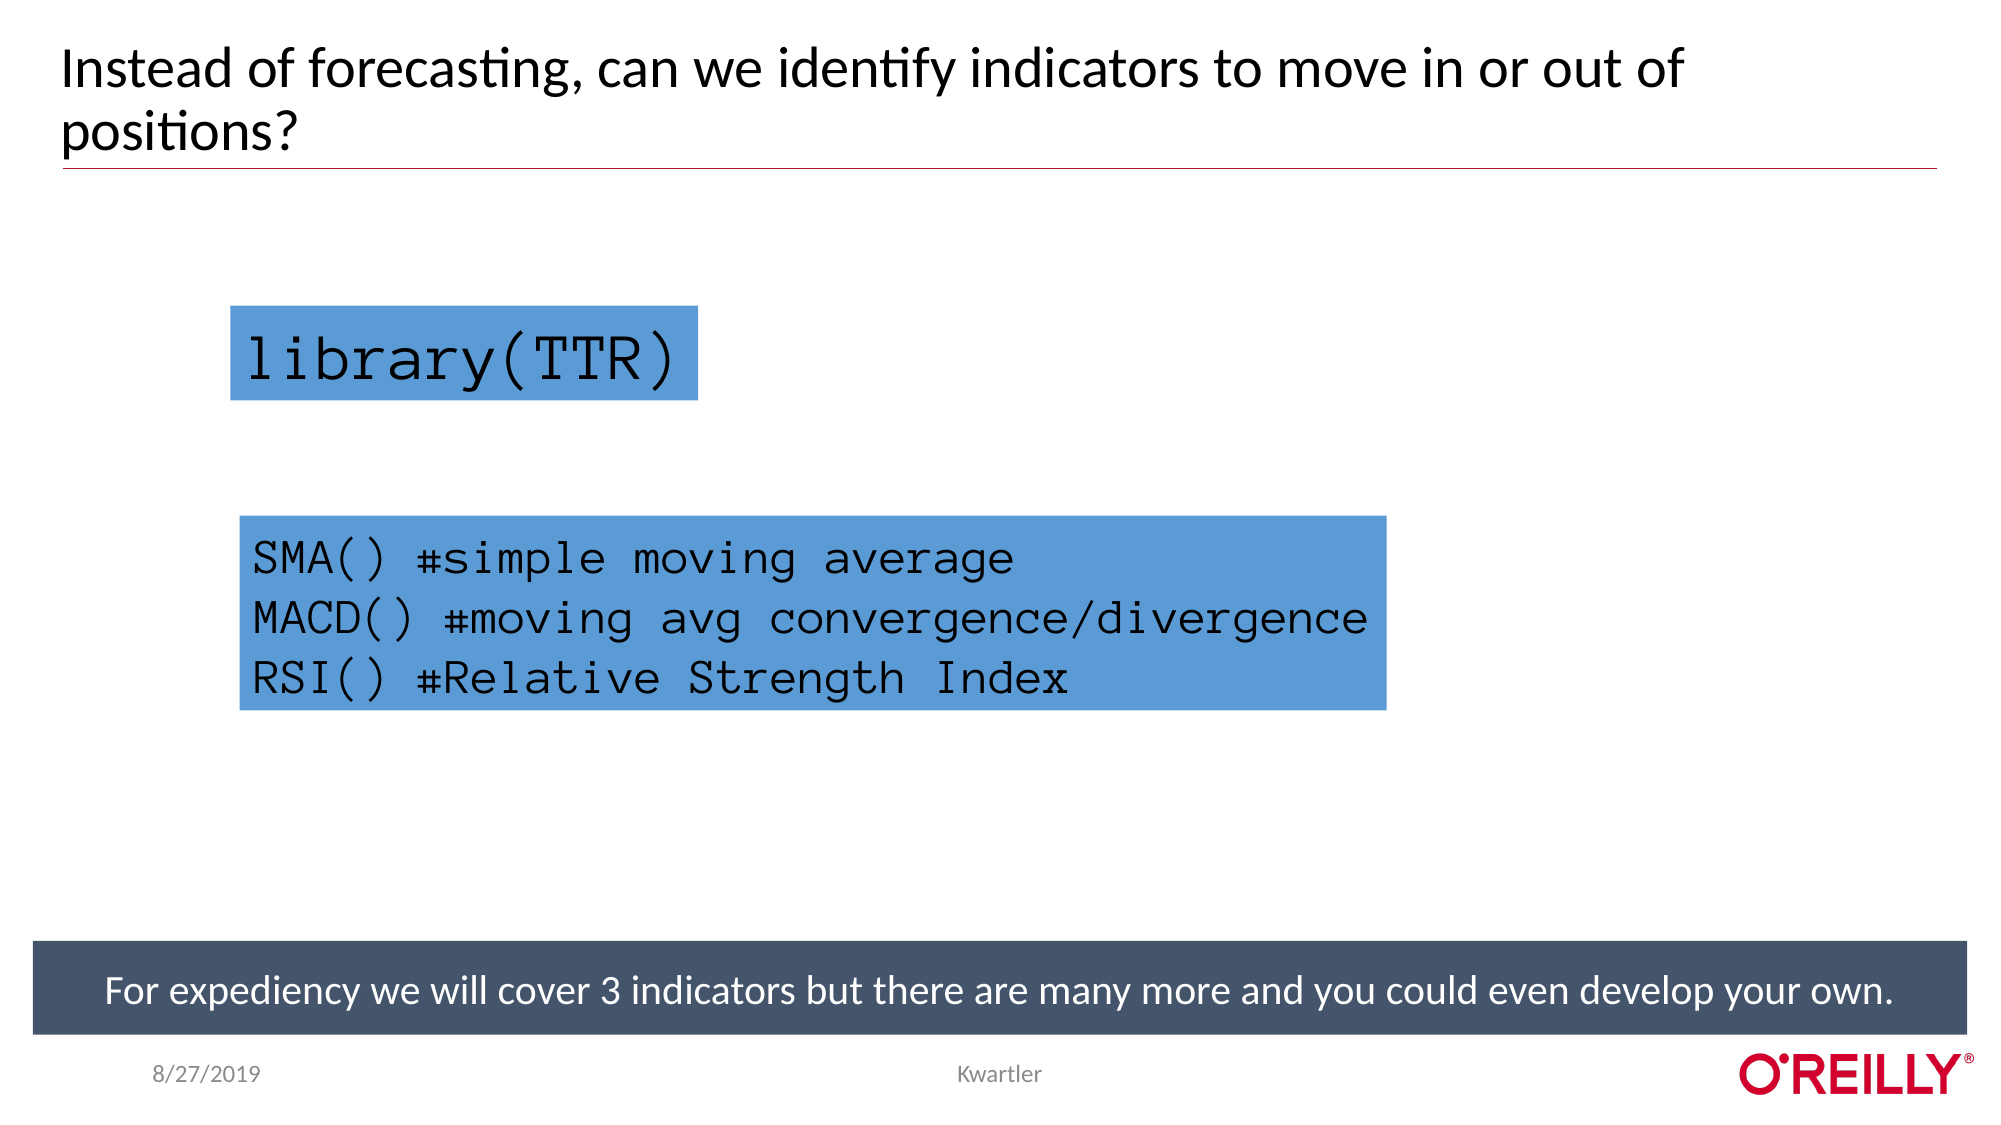

# Instead of forecasting, can we identify indicators to move in or out of positions?
library(TTR)
SMA() #simple moving average
MACD() #moving avg convergence/divergence
RSI() #Relative Strength Index
For expediency we will cover 3 indicators but there are many more and you could even develop your own.
8/27/2019
Kwartler